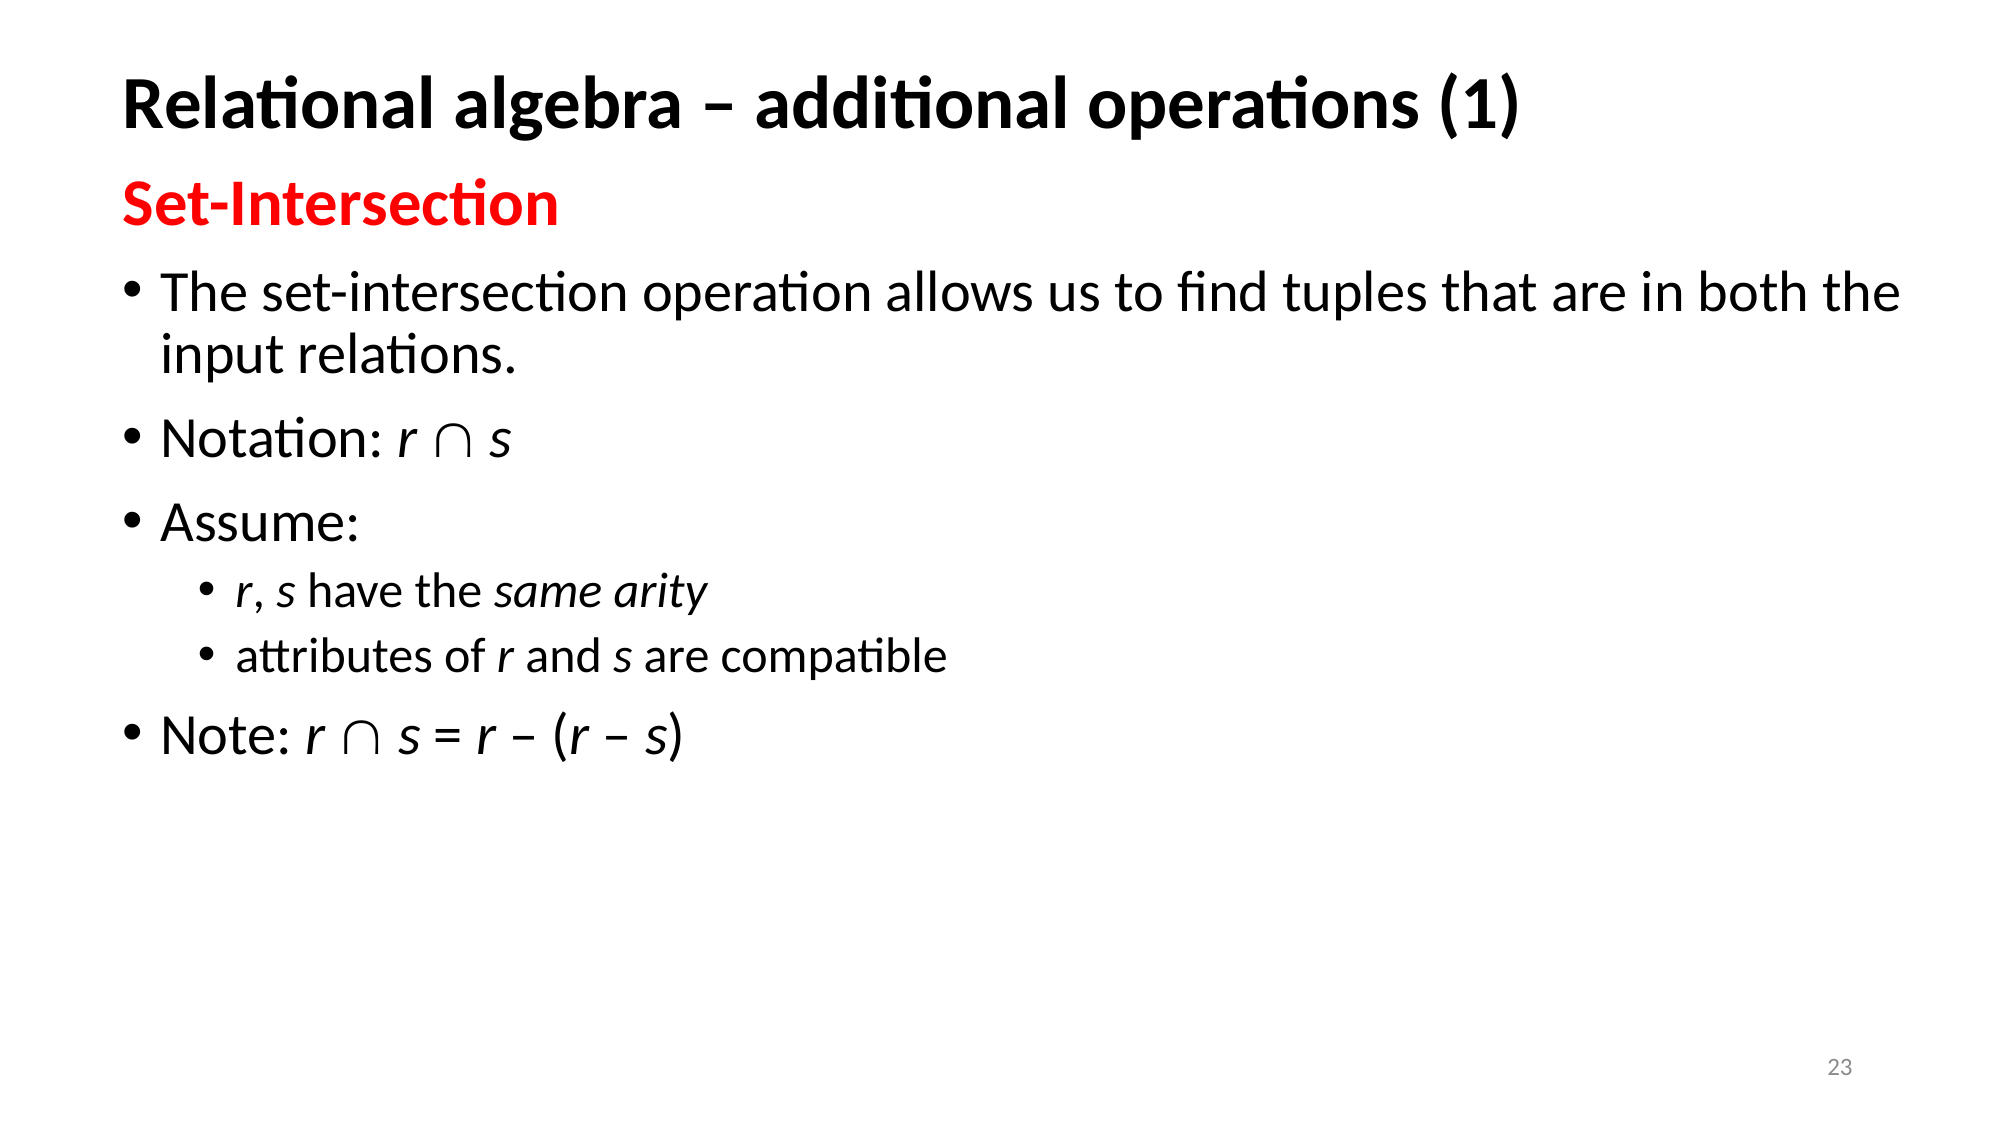

# Relational algebra – additional operations (1)
Set-Intersection
The set-intersection operation allows us to find tuples that are in both the input relations.
Notation: r ∩ s
Assume:
r, s have the same arity
attributes of r and s are compatible
Note: r ∩ s = r – (r – s)

23